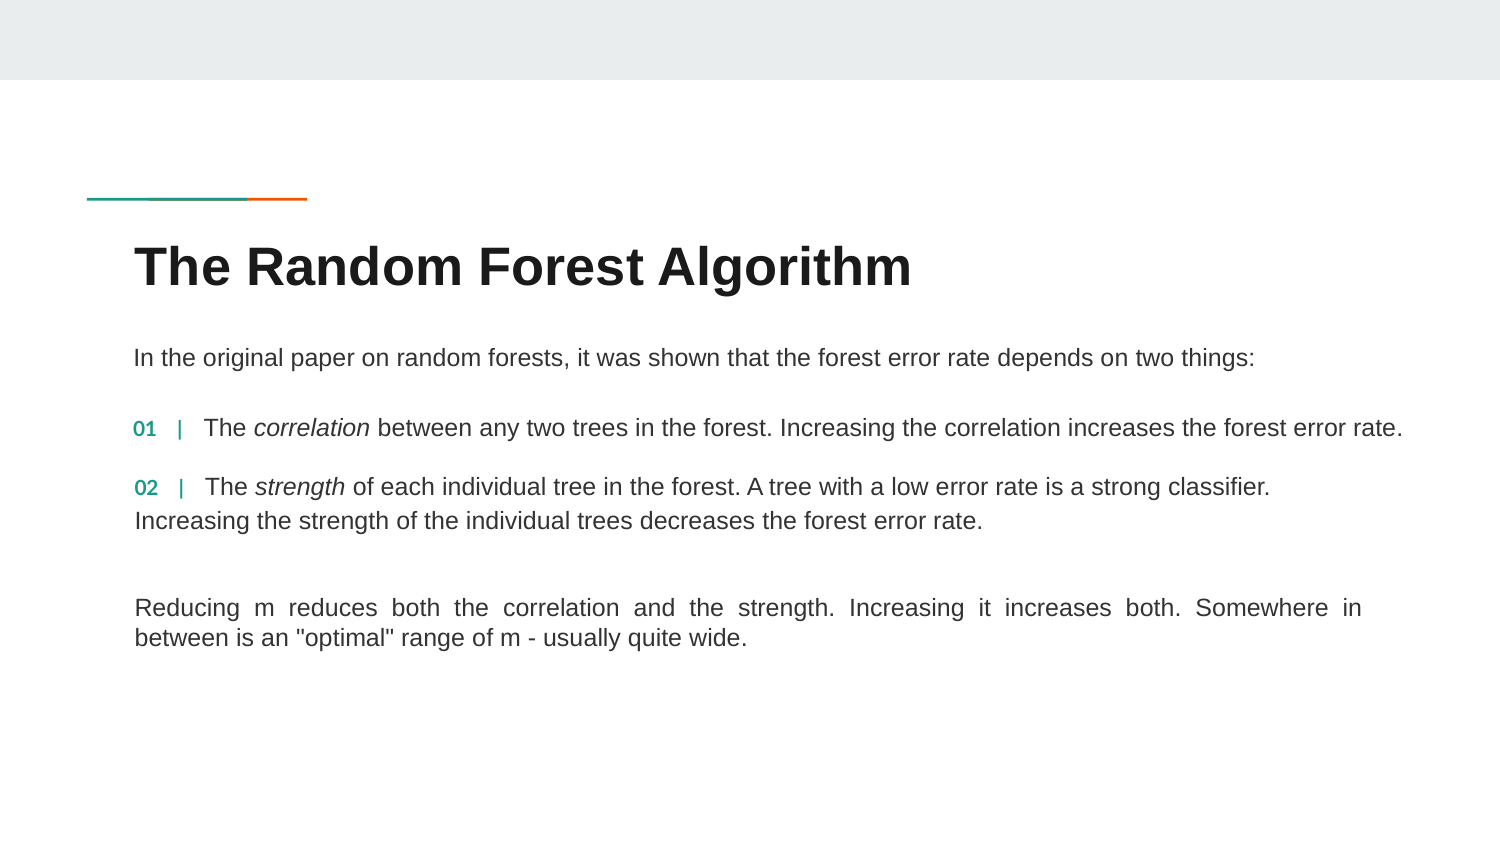

# The Random Forest Algorithm
In the original paper on random forests, it was shown that the forest error rate depends on two things:
01    |    The correlation between any two trees in the forest. Increasing the correlation increases the forest error rate.

02    |    The strength of each individual tree in the forest. A tree with a low error rate is a strong classifier. Increasing the strength of the individual trees decreases the forest error rate.

Reducing m reduces both the correlation and the strength. Increasing it increases both. Somewhere in between is an "optimal" range of m - usually quite wide.